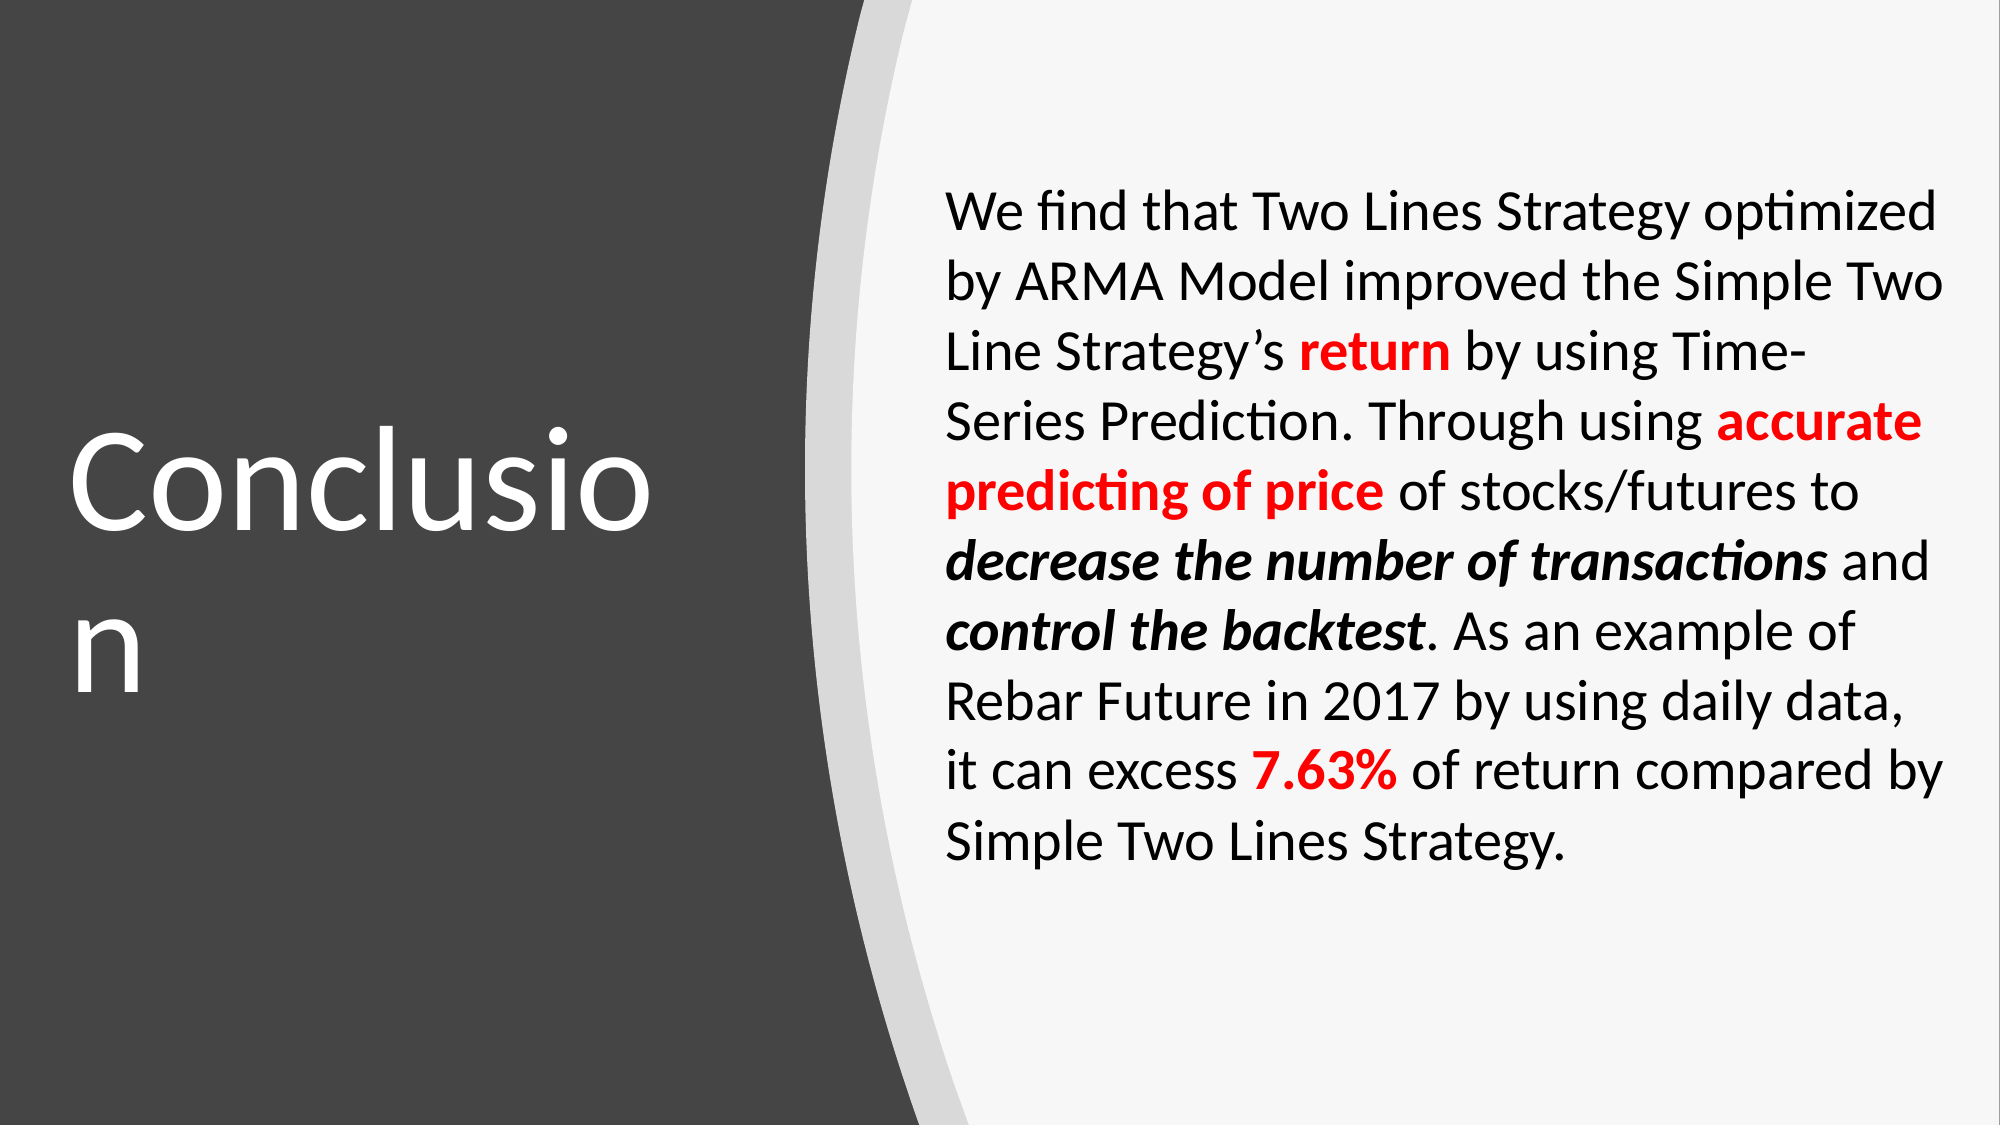

We find that Two Lines Strategy optimized by ARMA Model improved the Simple Two Line Strategy’s return by using Time-Series Prediction. Through using accurate predicting of price of stocks/futures to decrease the number of transactions and control the backtest. As an example of Rebar Future in 2017 by using daily data, it can excess 7.63% of return compared by Simple Two Lines Strategy.
# Conclusion